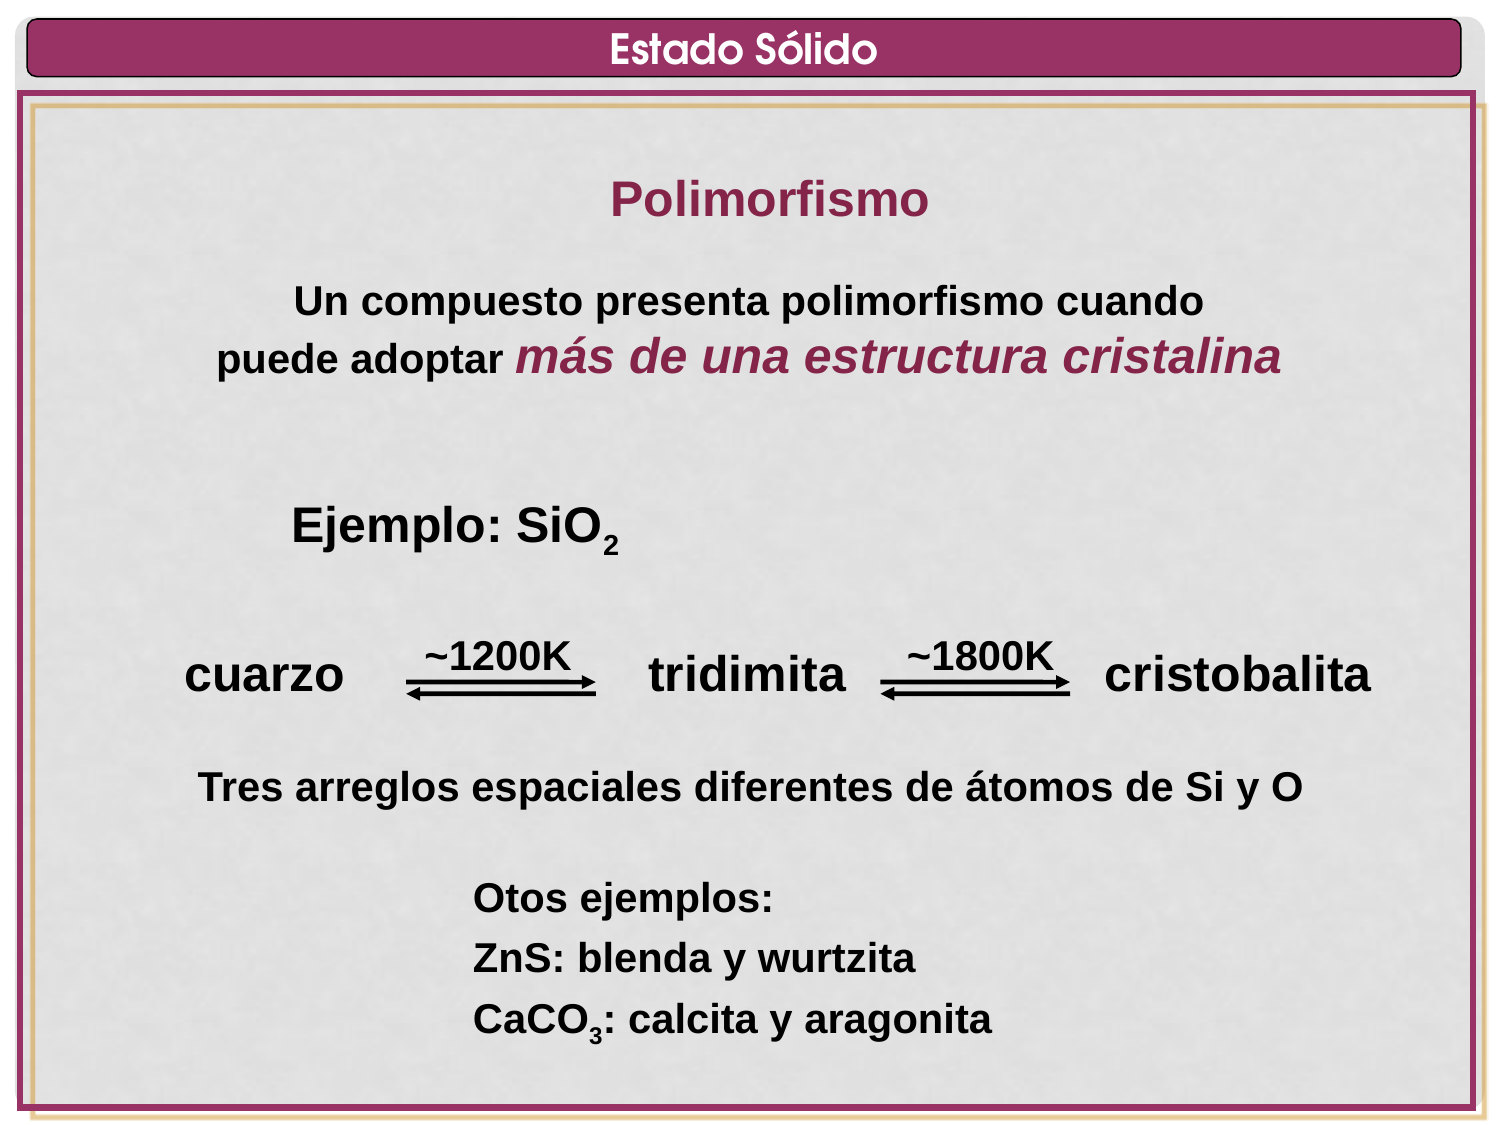

Estado Sólido

Polimorfismo
Un compuesto presenta polimorfismo cuando
puede adoptar más de una estructura cristalina
Ejemplo: SiO2
~1200K
~1800K
cuarzo
tridimita
cristobalita

Tres arreglos espaciales diferentes de átomos de Si y O
Otos ejemplos:
ZnS: blenda y wurtzita
CaCO3: calcita y aragonita